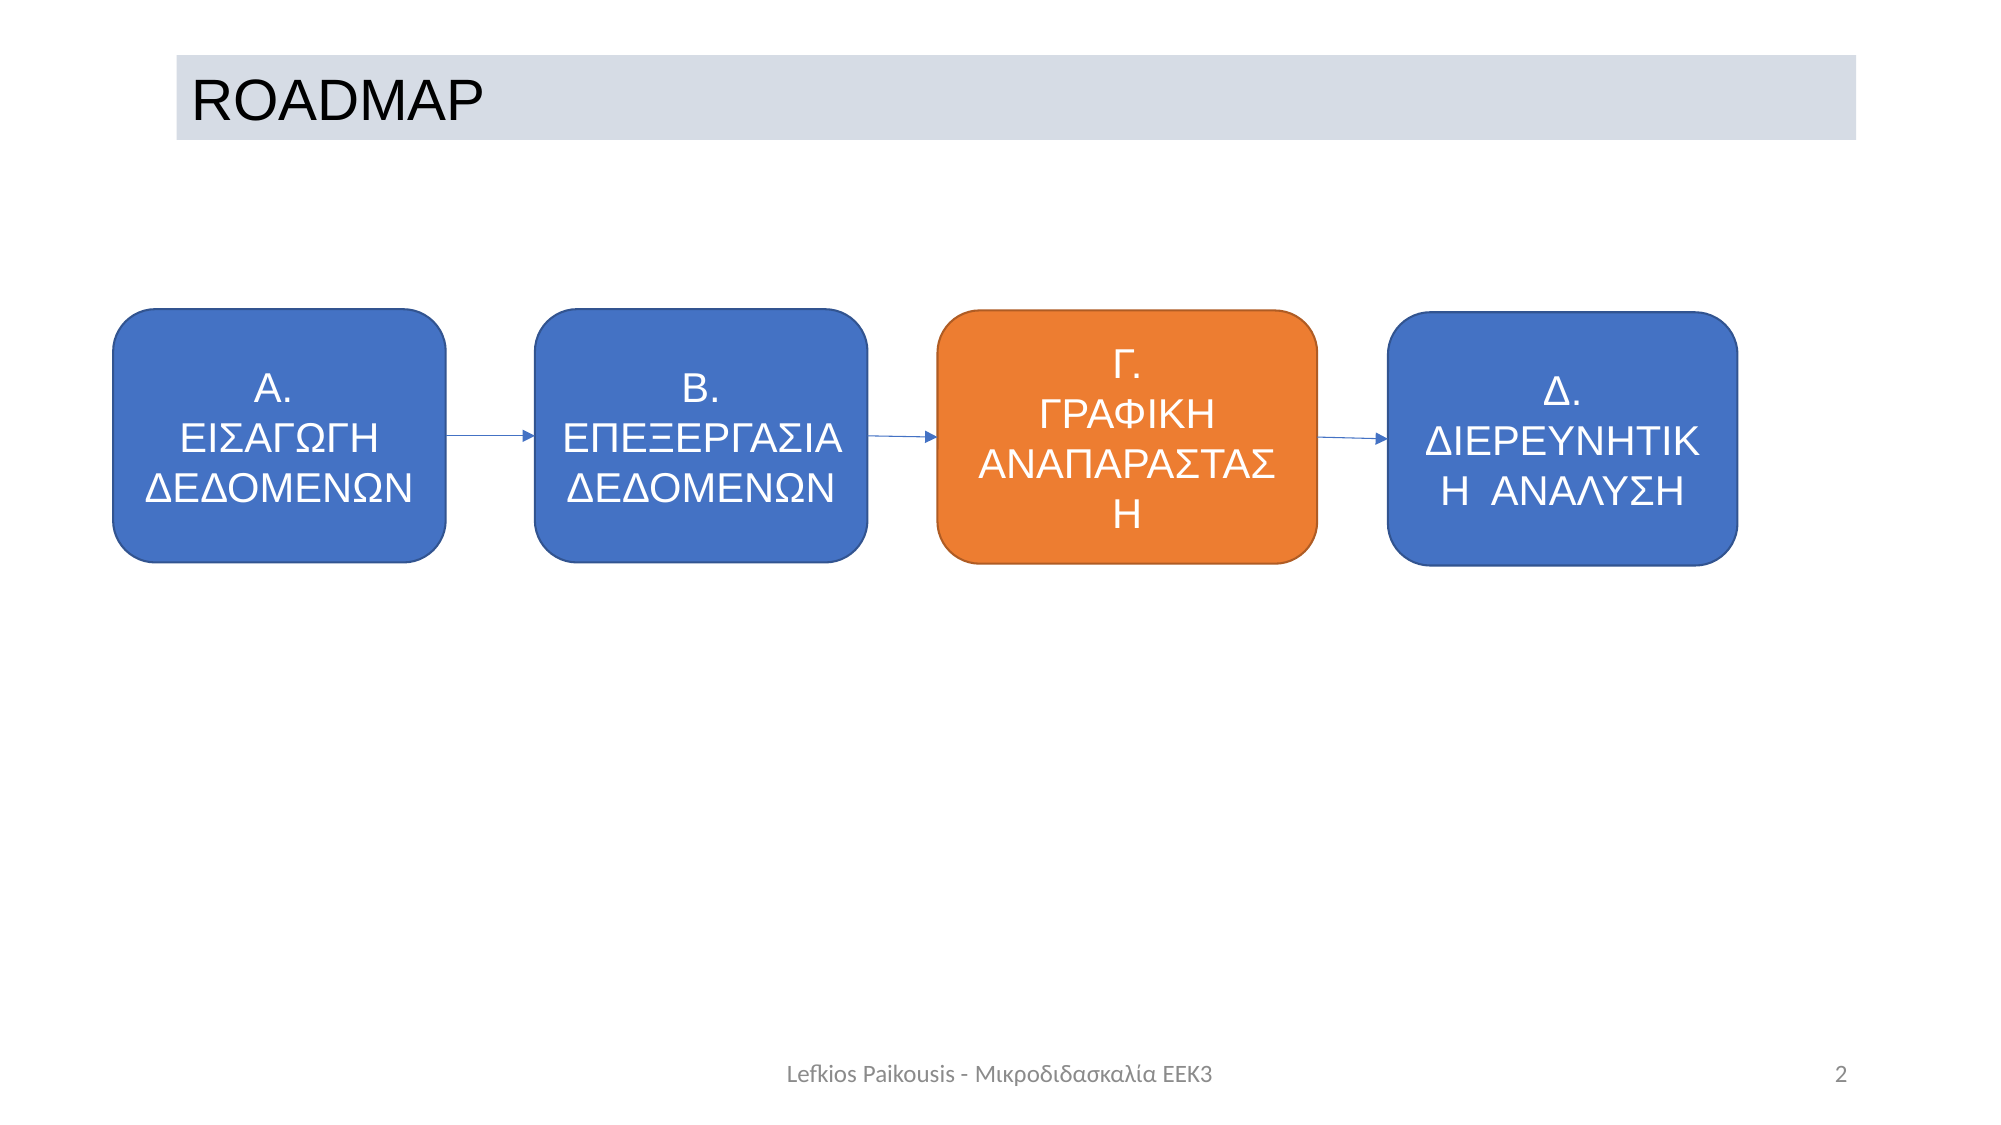

ROADMAP
A.
ΕΙΣΑΓΩΓΗ ΔΕΔΟΜΕΝΩΝ
B. ΕΠΕΞΕΡΓΑΣΙΑ ΔΕΔΟΜΕΝΩΝ
Γ.
ΓΡΑΦΙΚΗ ΑΝΑΠΑΡΑΣΤΑΣΗ
Δ. ΔΙΕΡΕΥΝΗΤΙΚΗ  ΑΝΑΛΥΣΗ
Lefkios Paikousis - Μικροδιδασκαλία ΕΕΚ3
2